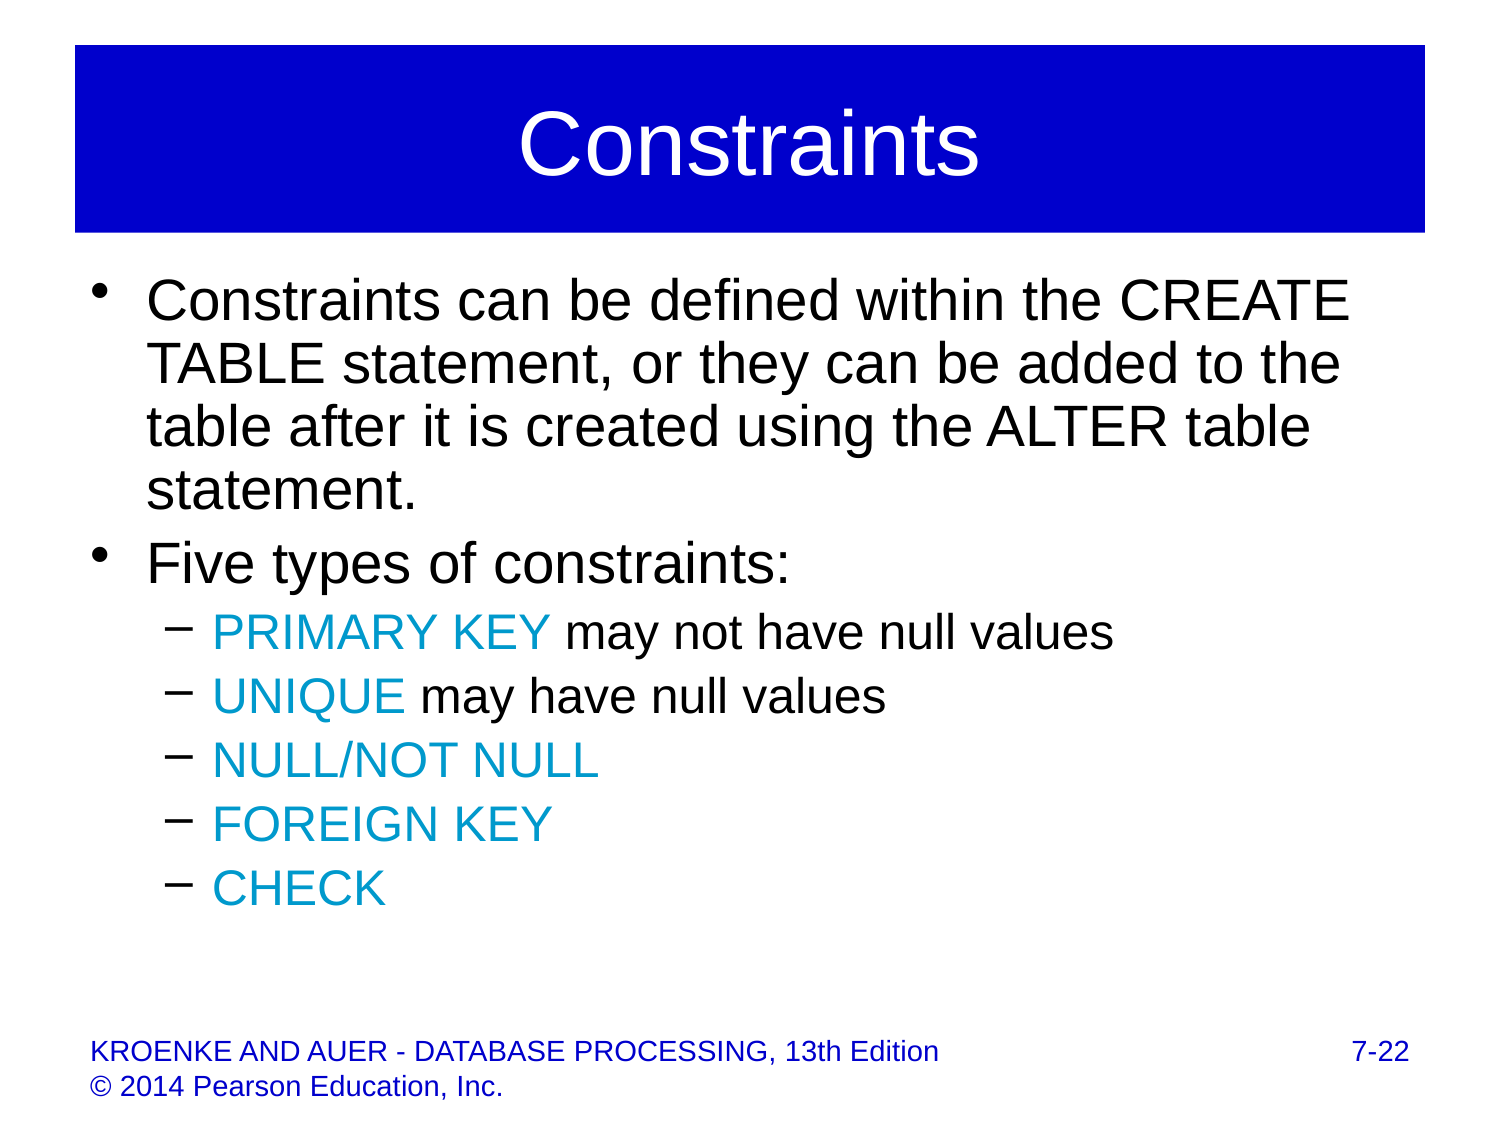

# Constraints
Constraints can be defined within the CREATE TABLE statement, or they can be added to the table after it is created using the ALTER table statement.
Five types of constraints:
PRIMARY KEY may not have null values
UNIQUE may have null values
NULL/NOT NULL
FOREIGN KEY
CHECK
7-22

KROENKE AND AUER - DATABASE PROCESSING, 13th Edition  © 2014 Pearson Education, Inc.